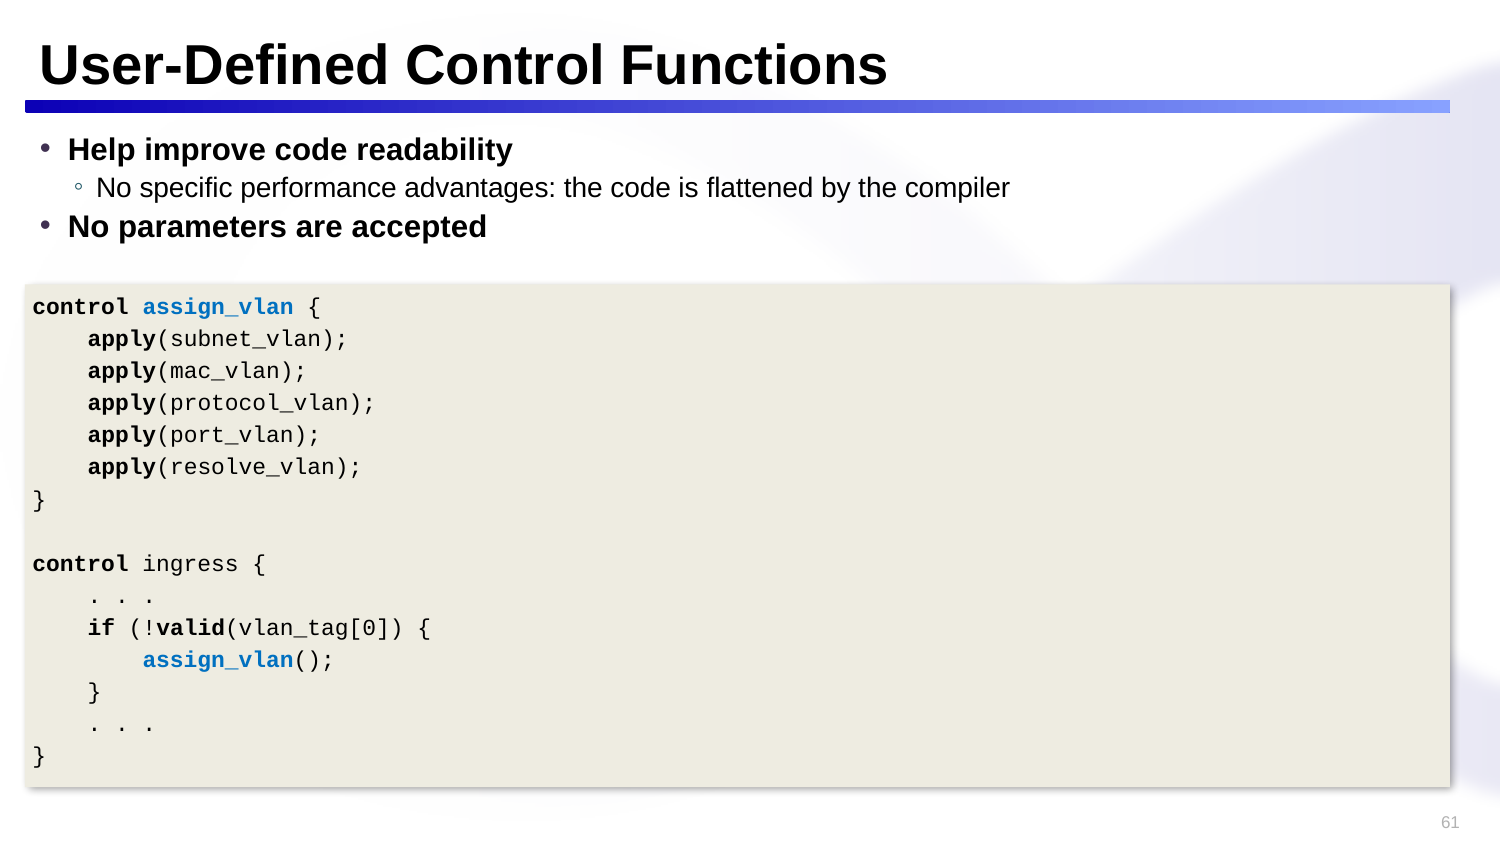

# User-Defined Control Functions
Help improve code readability
No specific performance advantages: the code is flattened by the compiler
No parameters are accepted
control assign_vlan {
    apply(subnet_vlan);
    apply(mac_vlan);
    apply(protocol_vlan);
    apply(port_vlan);
    apply(resolve_vlan);
}

control ingress {
    . . .
    if (!valid(vlan_tag[0]) {
        assign_vlan();
    }
    . . .
}
61